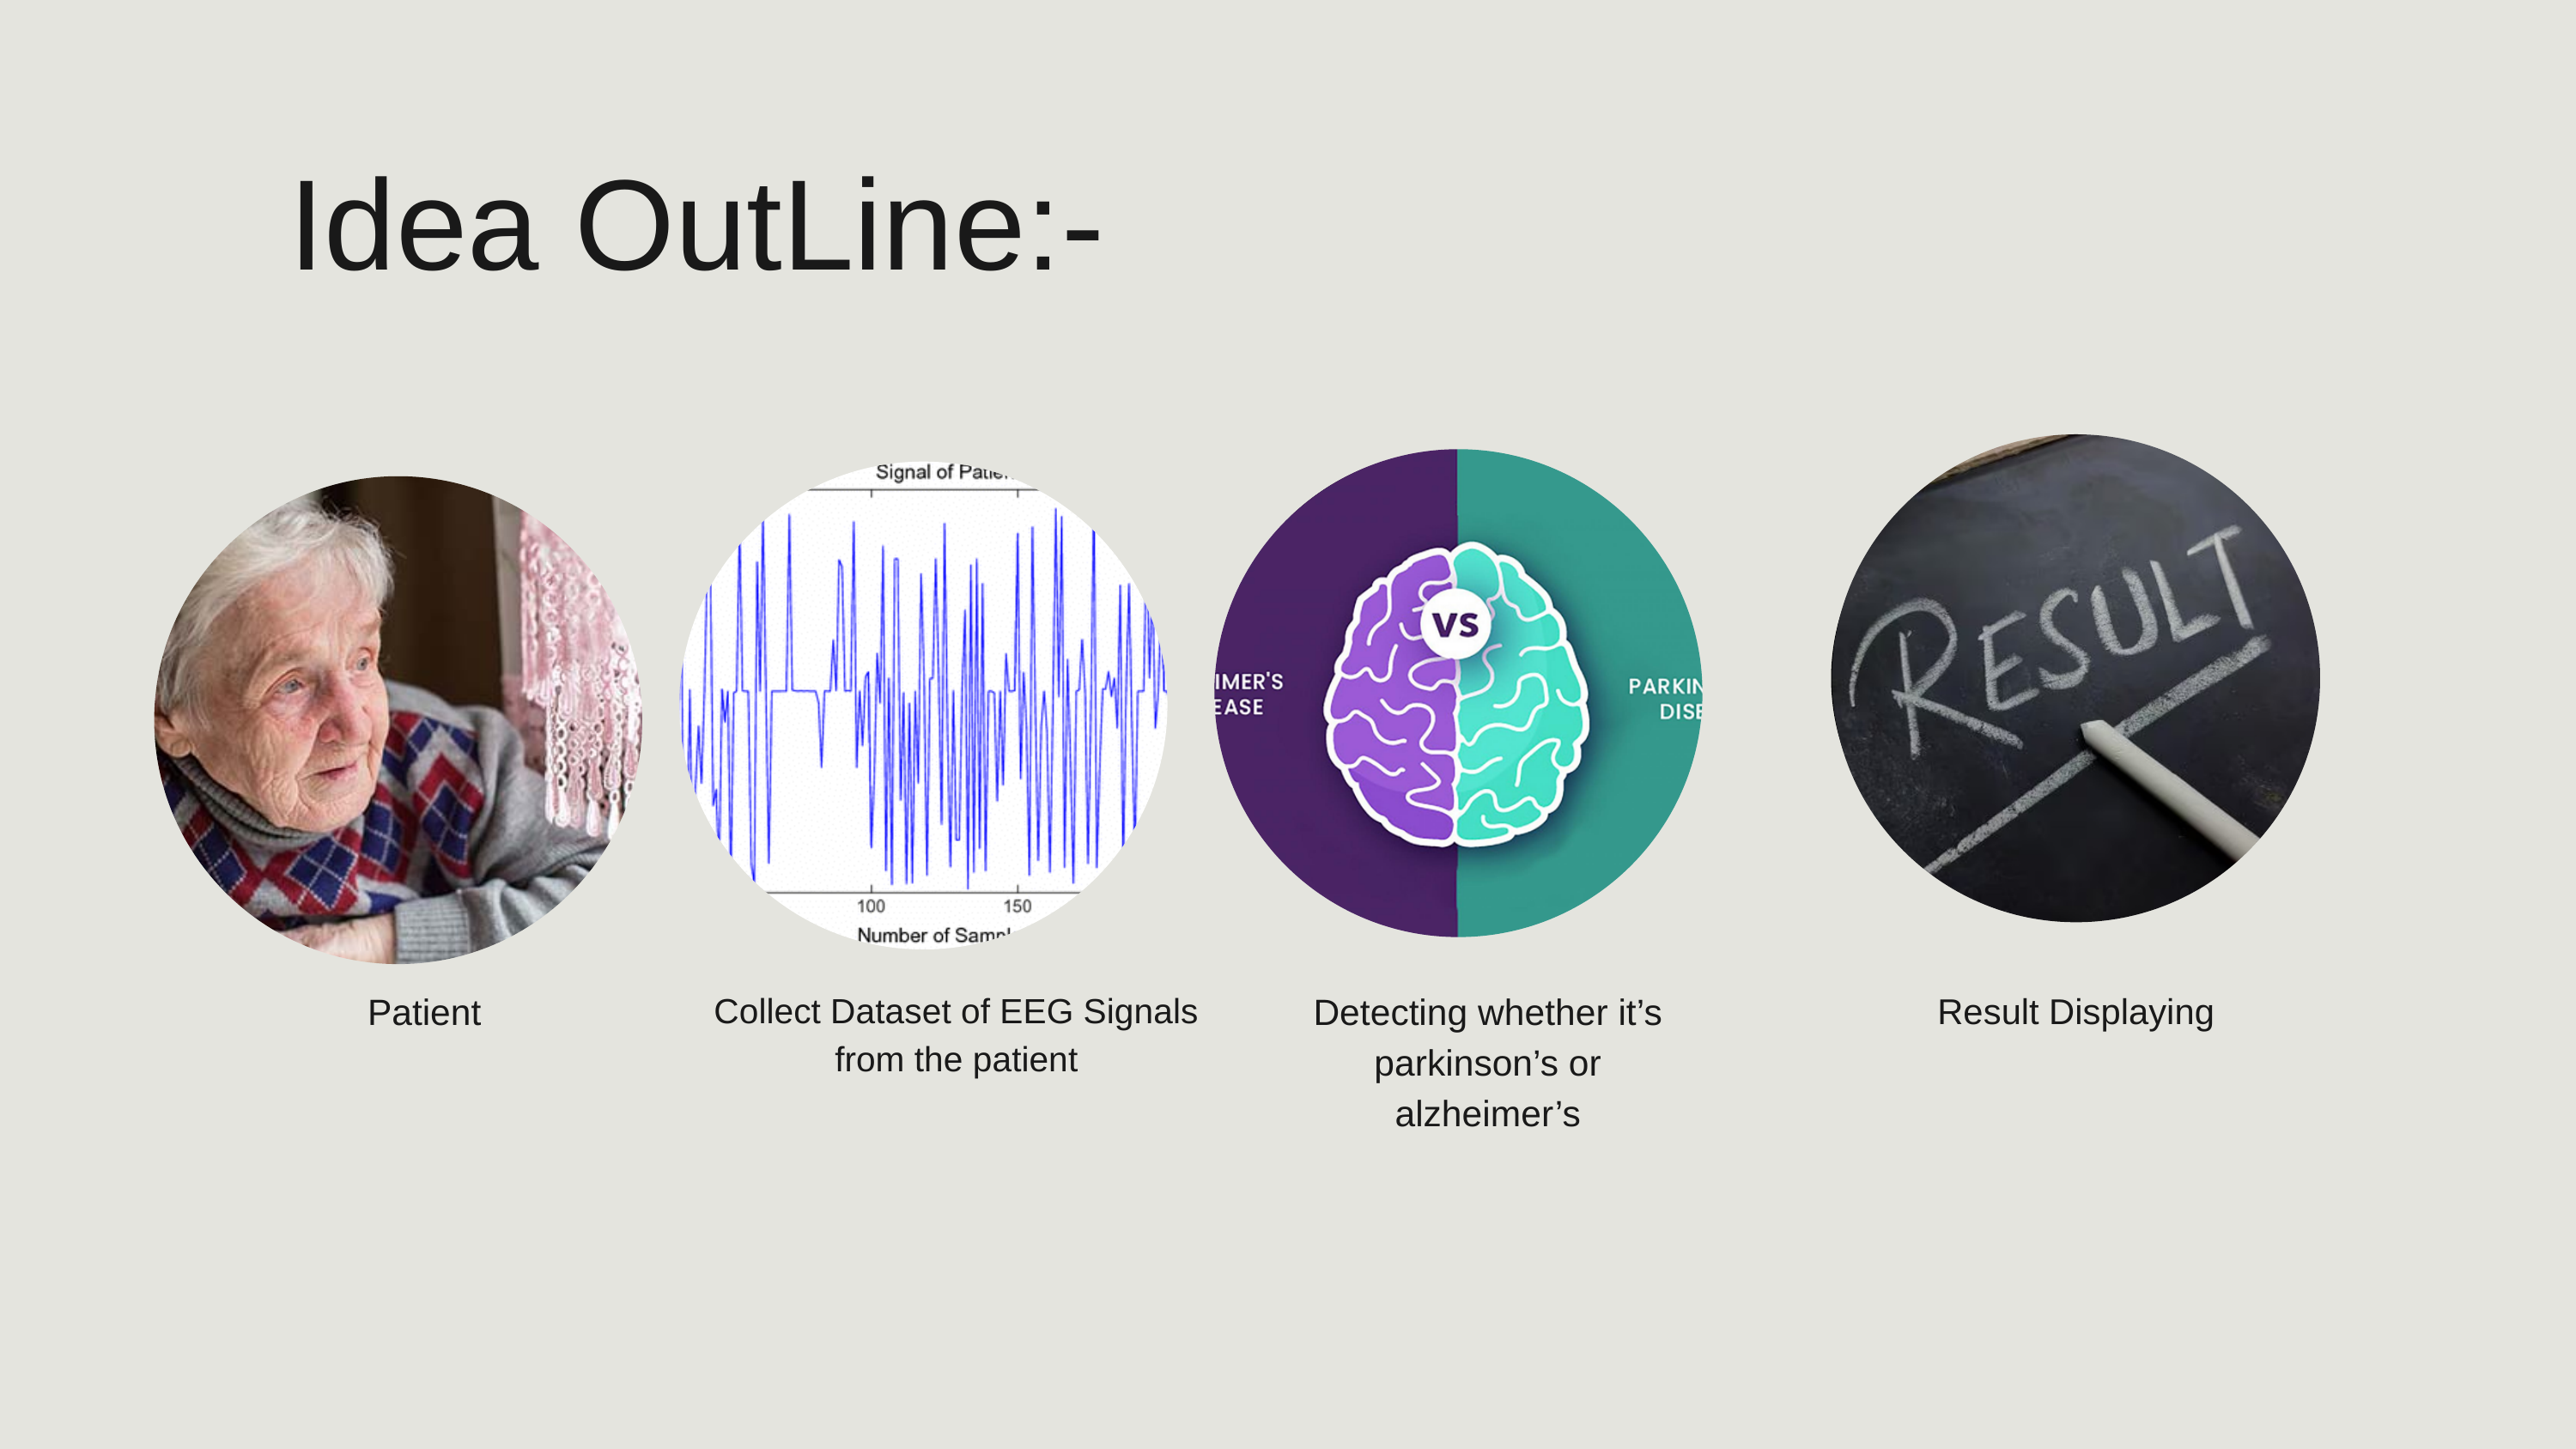

Idea OutLine:-

Patient
Collect Dataset of EEG Signals
from the patient
Detecting whether it’s parkinson’s or alzheimer’s
Result Displaying